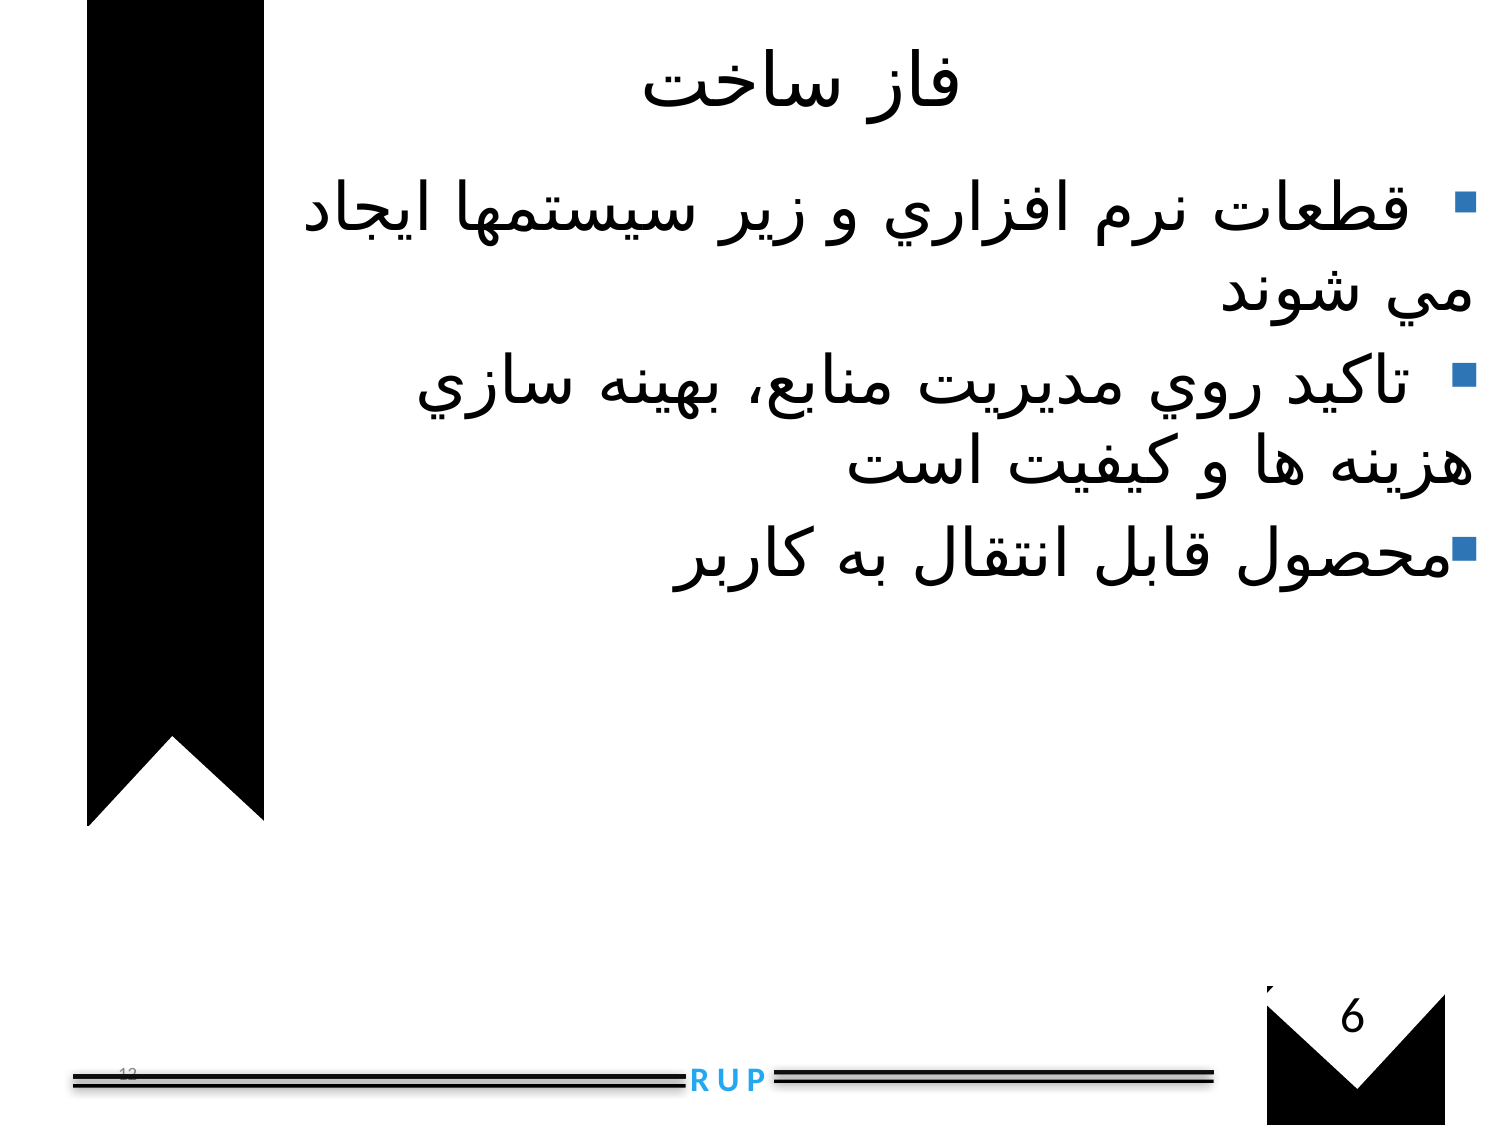

فاز ساخت
   قطعات نرم افزاري و زير سيستمها ايجاد مي شوند
  تاكيد روي مديريت منابع، بهينه سازي هزينه ها و كيفيت است
محصول قابل انتقال به كاربر

6

12
R U P